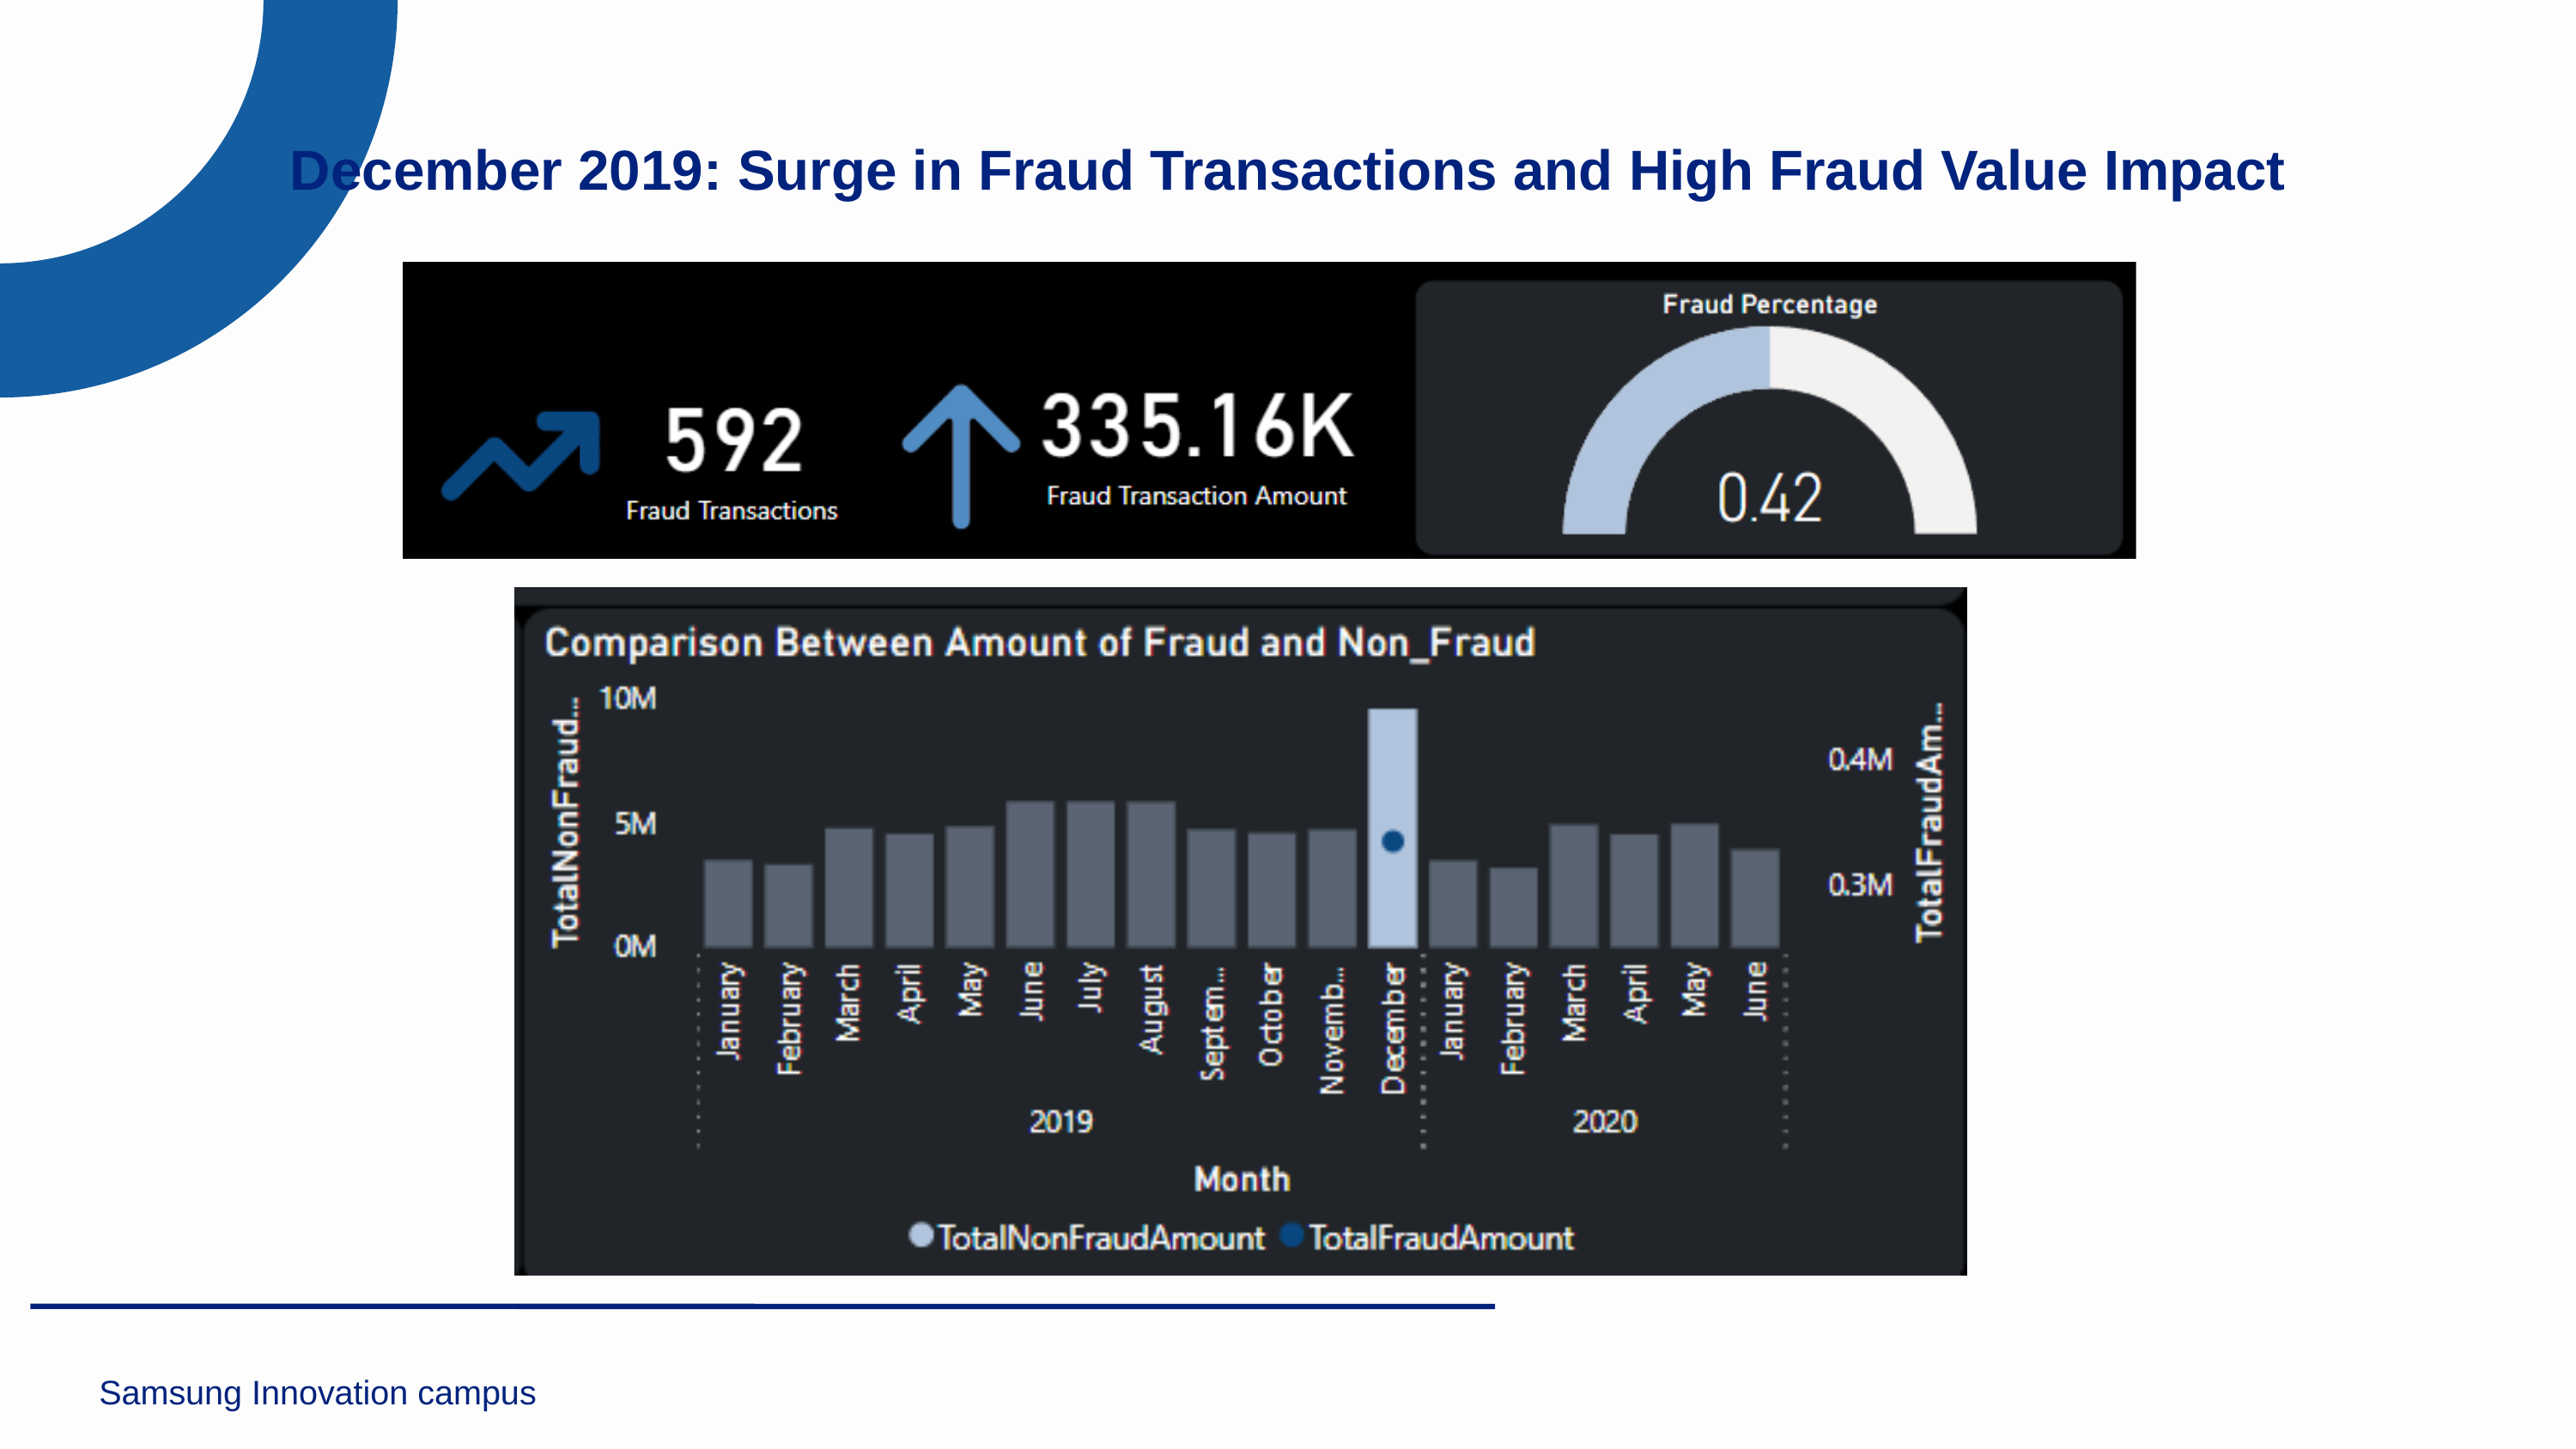

December 2019: Surge in Fraud Transactions and High Fraud Value Impact

Samsung Innovation campus